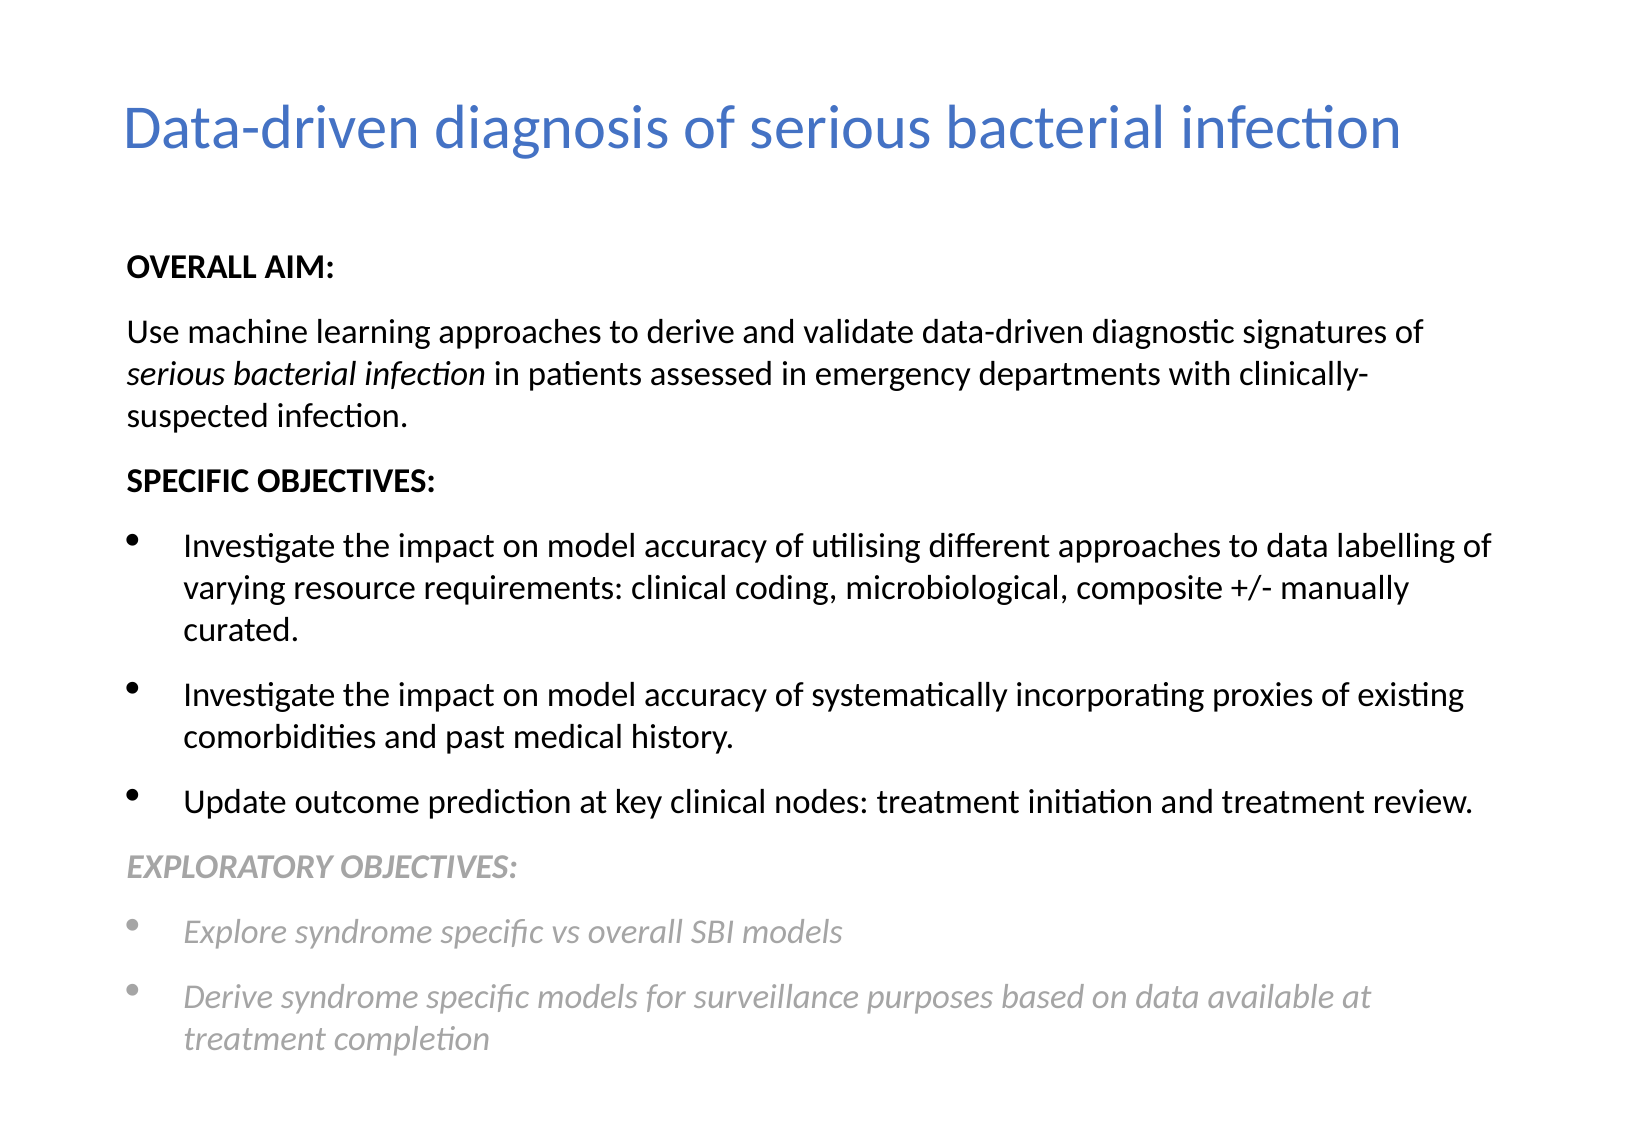

# Data-driven diagnosis of serious bacterial infection
OVERALL AIM:
Use machine learning approaches to derive and validate data-driven diagnostic signatures of serious bacterial infection in patients assessed in emergency departments with clinically-suspected infection.
SPECIFIC OBJECTIVES:
Investigate the impact on model accuracy of utilising different approaches to data labelling of varying resource requirements: clinical coding, microbiological, composite +/- manually curated.
Investigate the impact on model accuracy of systematically incorporating proxies of existing comorbidities and past medical history.
Update outcome prediction at key clinical nodes: treatment initiation and treatment review.
EXPLORATORY OBJECTIVES:
Explore syndrome specific vs overall SBI models
Derive syndrome specific models for surveillance purposes based on data available at treatment completion